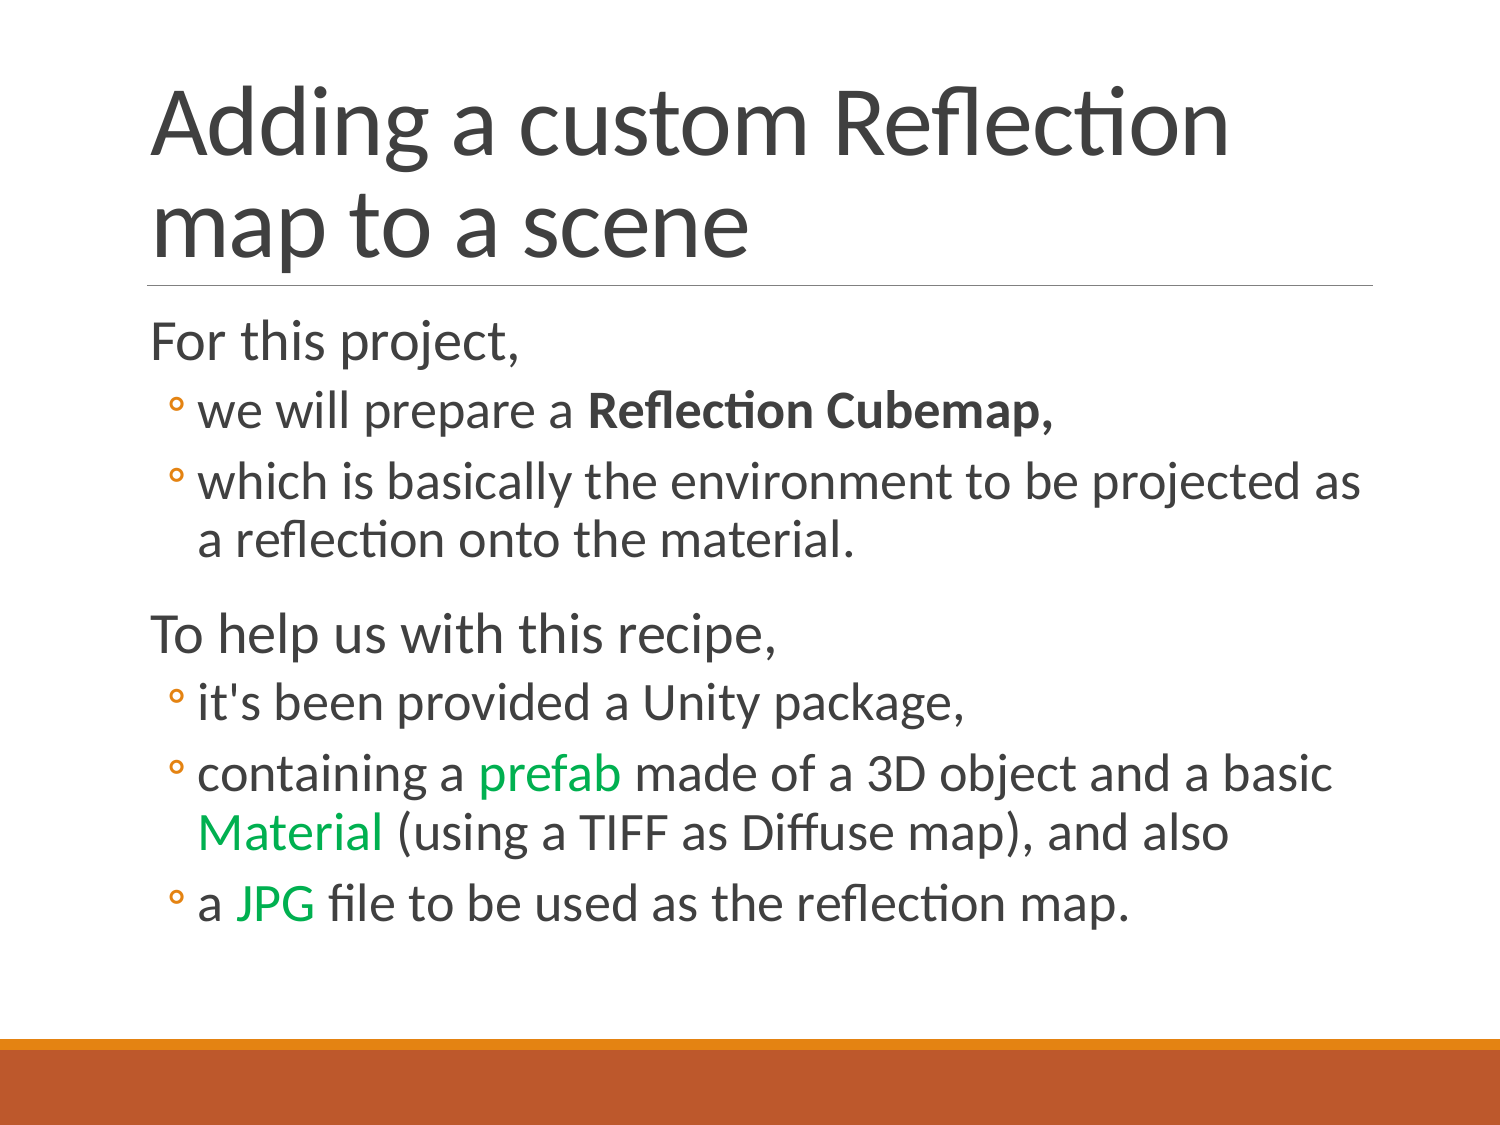

# Adding a custom Reflection map to a scene
For this project,
we will prepare a Reflection Cubemap,
which is basically the environment to be projected as a reflection onto the material.
To help us with this recipe,
it's been provided a Unity package,
containing a prefab made of a 3D object and a basic Material (using a TIFF as Diffuse map), and also
a JPG file to be used as the reflection map.